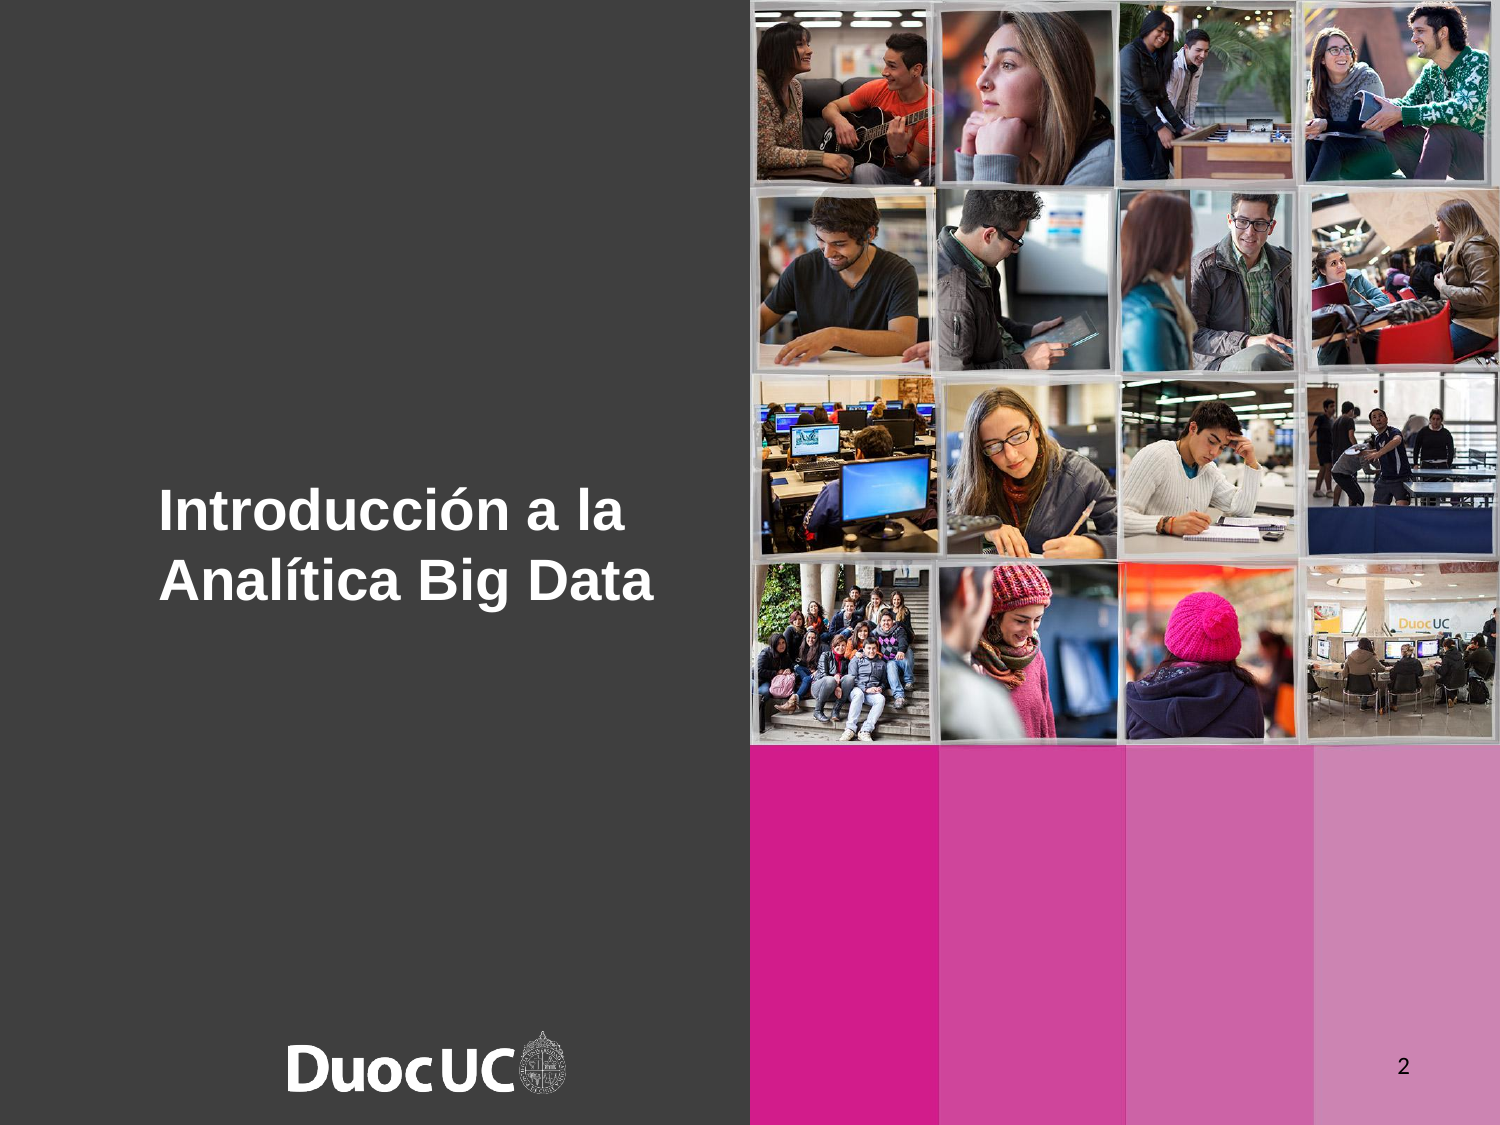

Introducción a la
Analítica Big Data
2